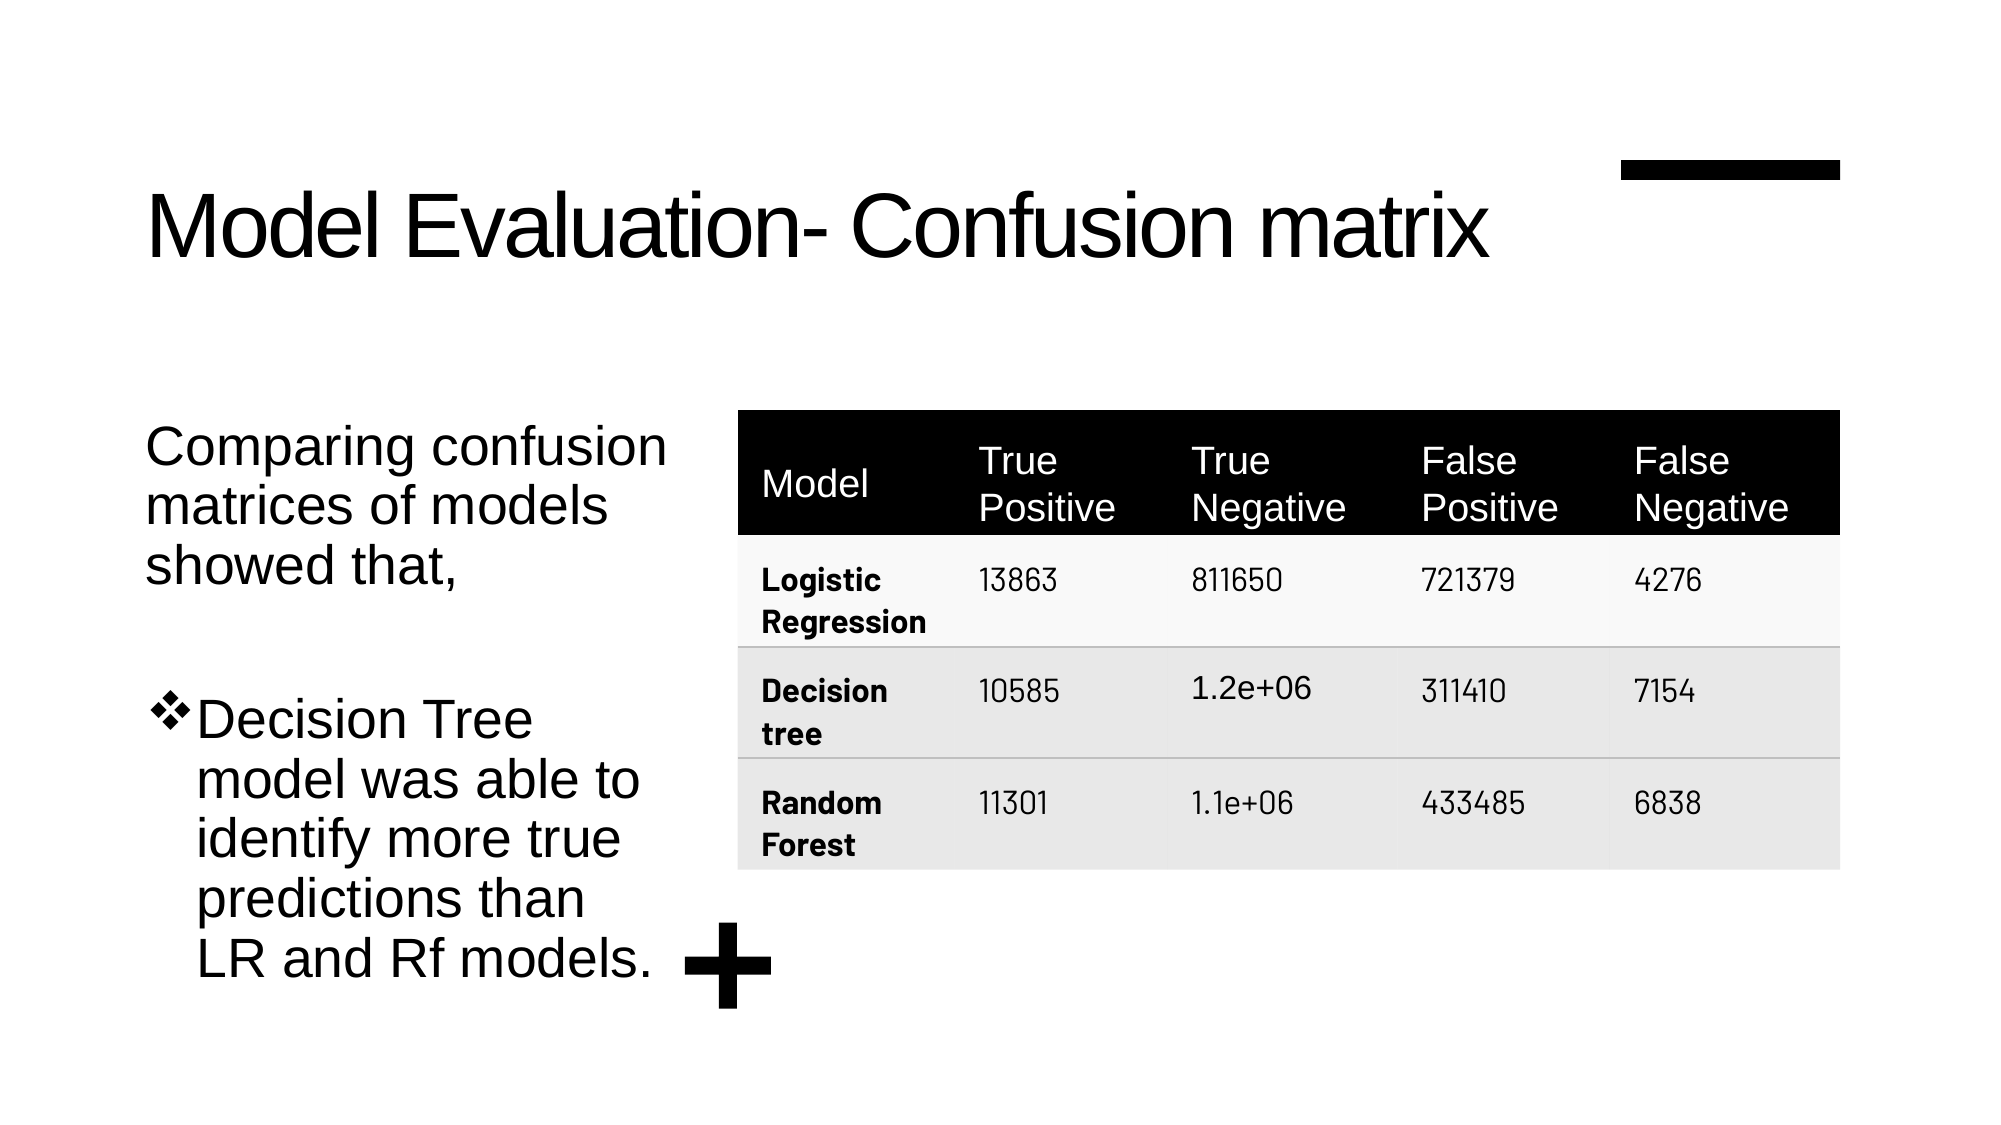

# Model Evaluation- Confusion matrix
Comparing confusion matrices of models showed that,

Decision Tree model was able to identify more true predictions than LR and Rf models.

| Model | True Positive | True Negative | False Positive | False Negative |
| --- | --- | --- | --- | --- |
| Logistic Regression | 13863 | 811650 | 721379 | 4276 |
| Decision tree | 10585 | 1.2e+06 | 311410 | 7154 |
| Random Forest | 11301 | 1.1e+06 | 433485 | 6838 |